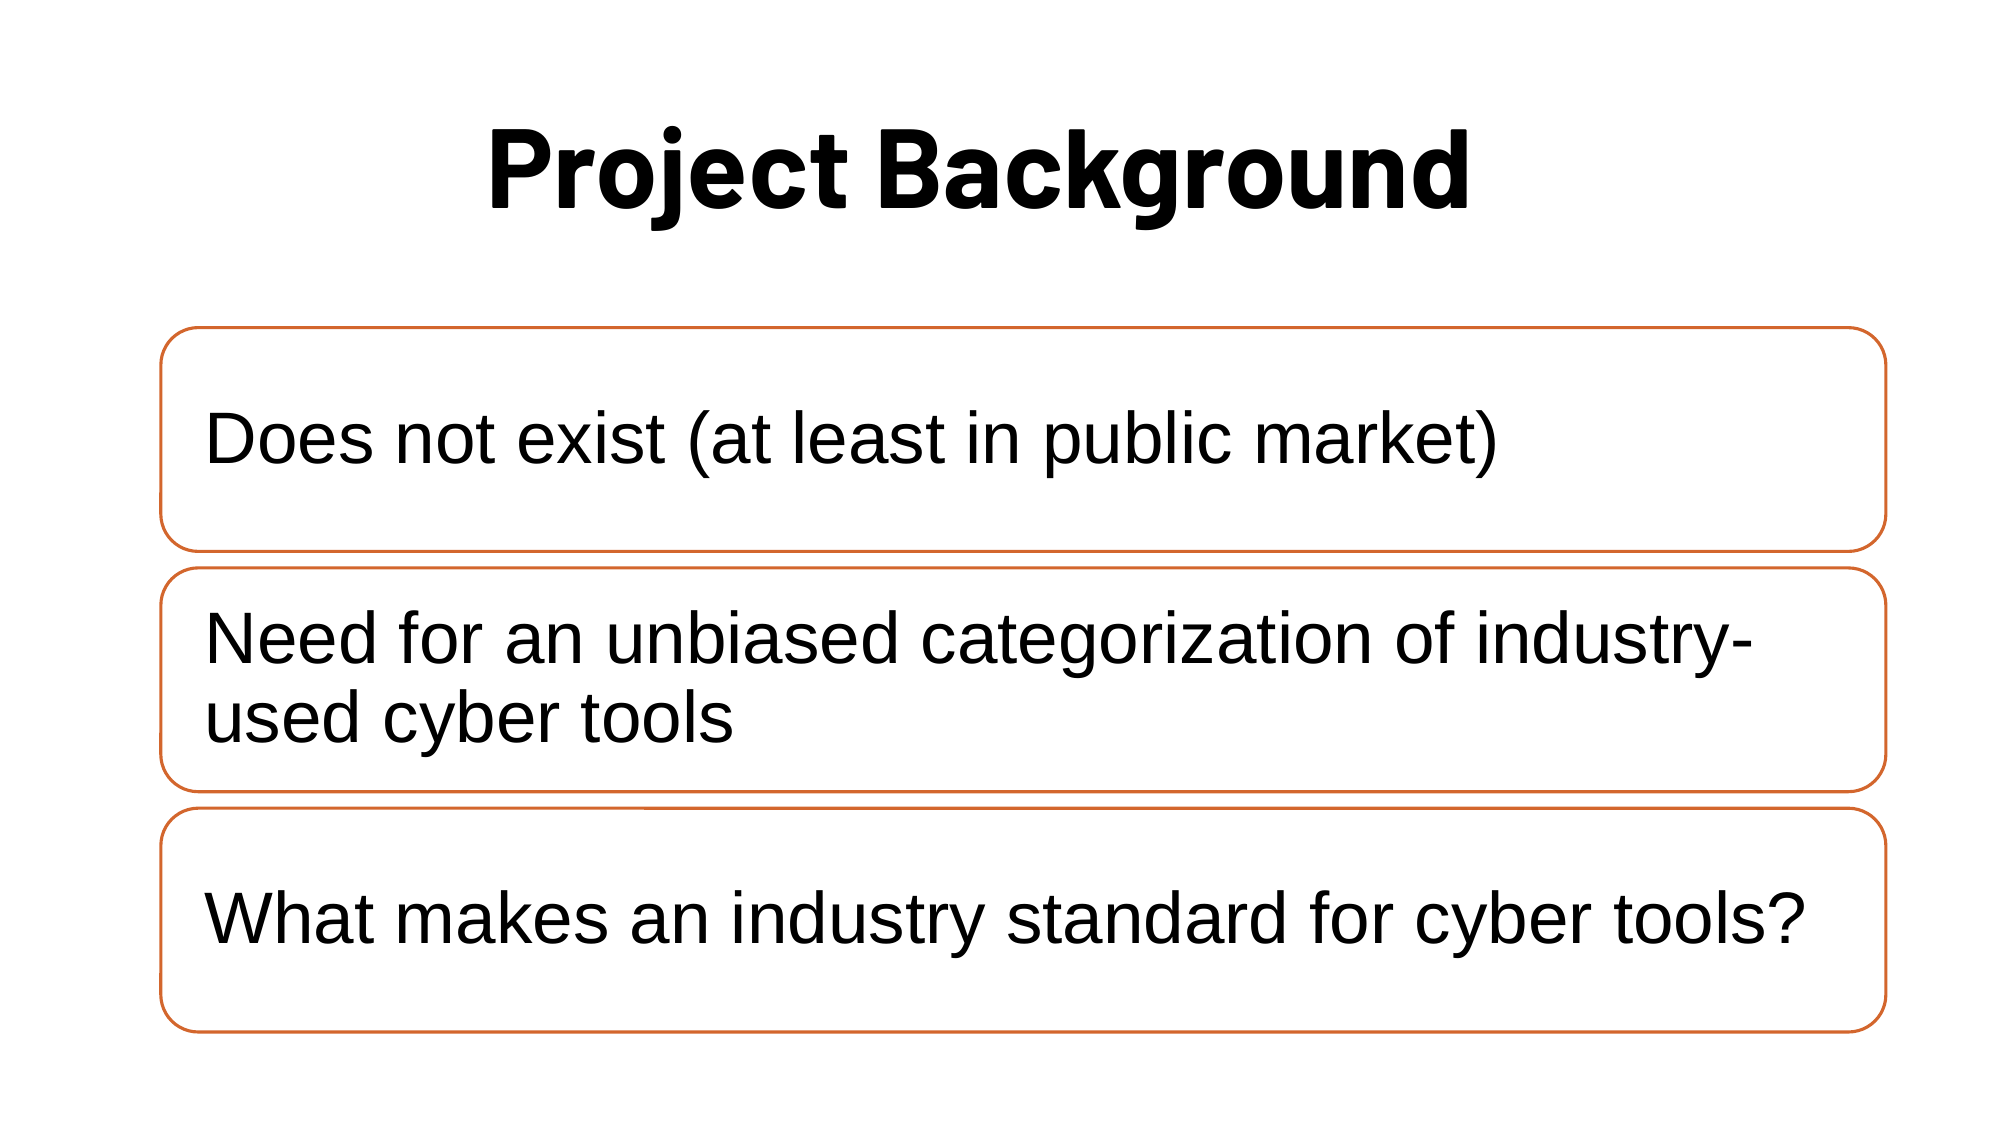

Project Background
Does not exist (at least in public market)
Need for an unbiased categorization of industry-used cyber tools
What makes an industry standard for cyber tools?